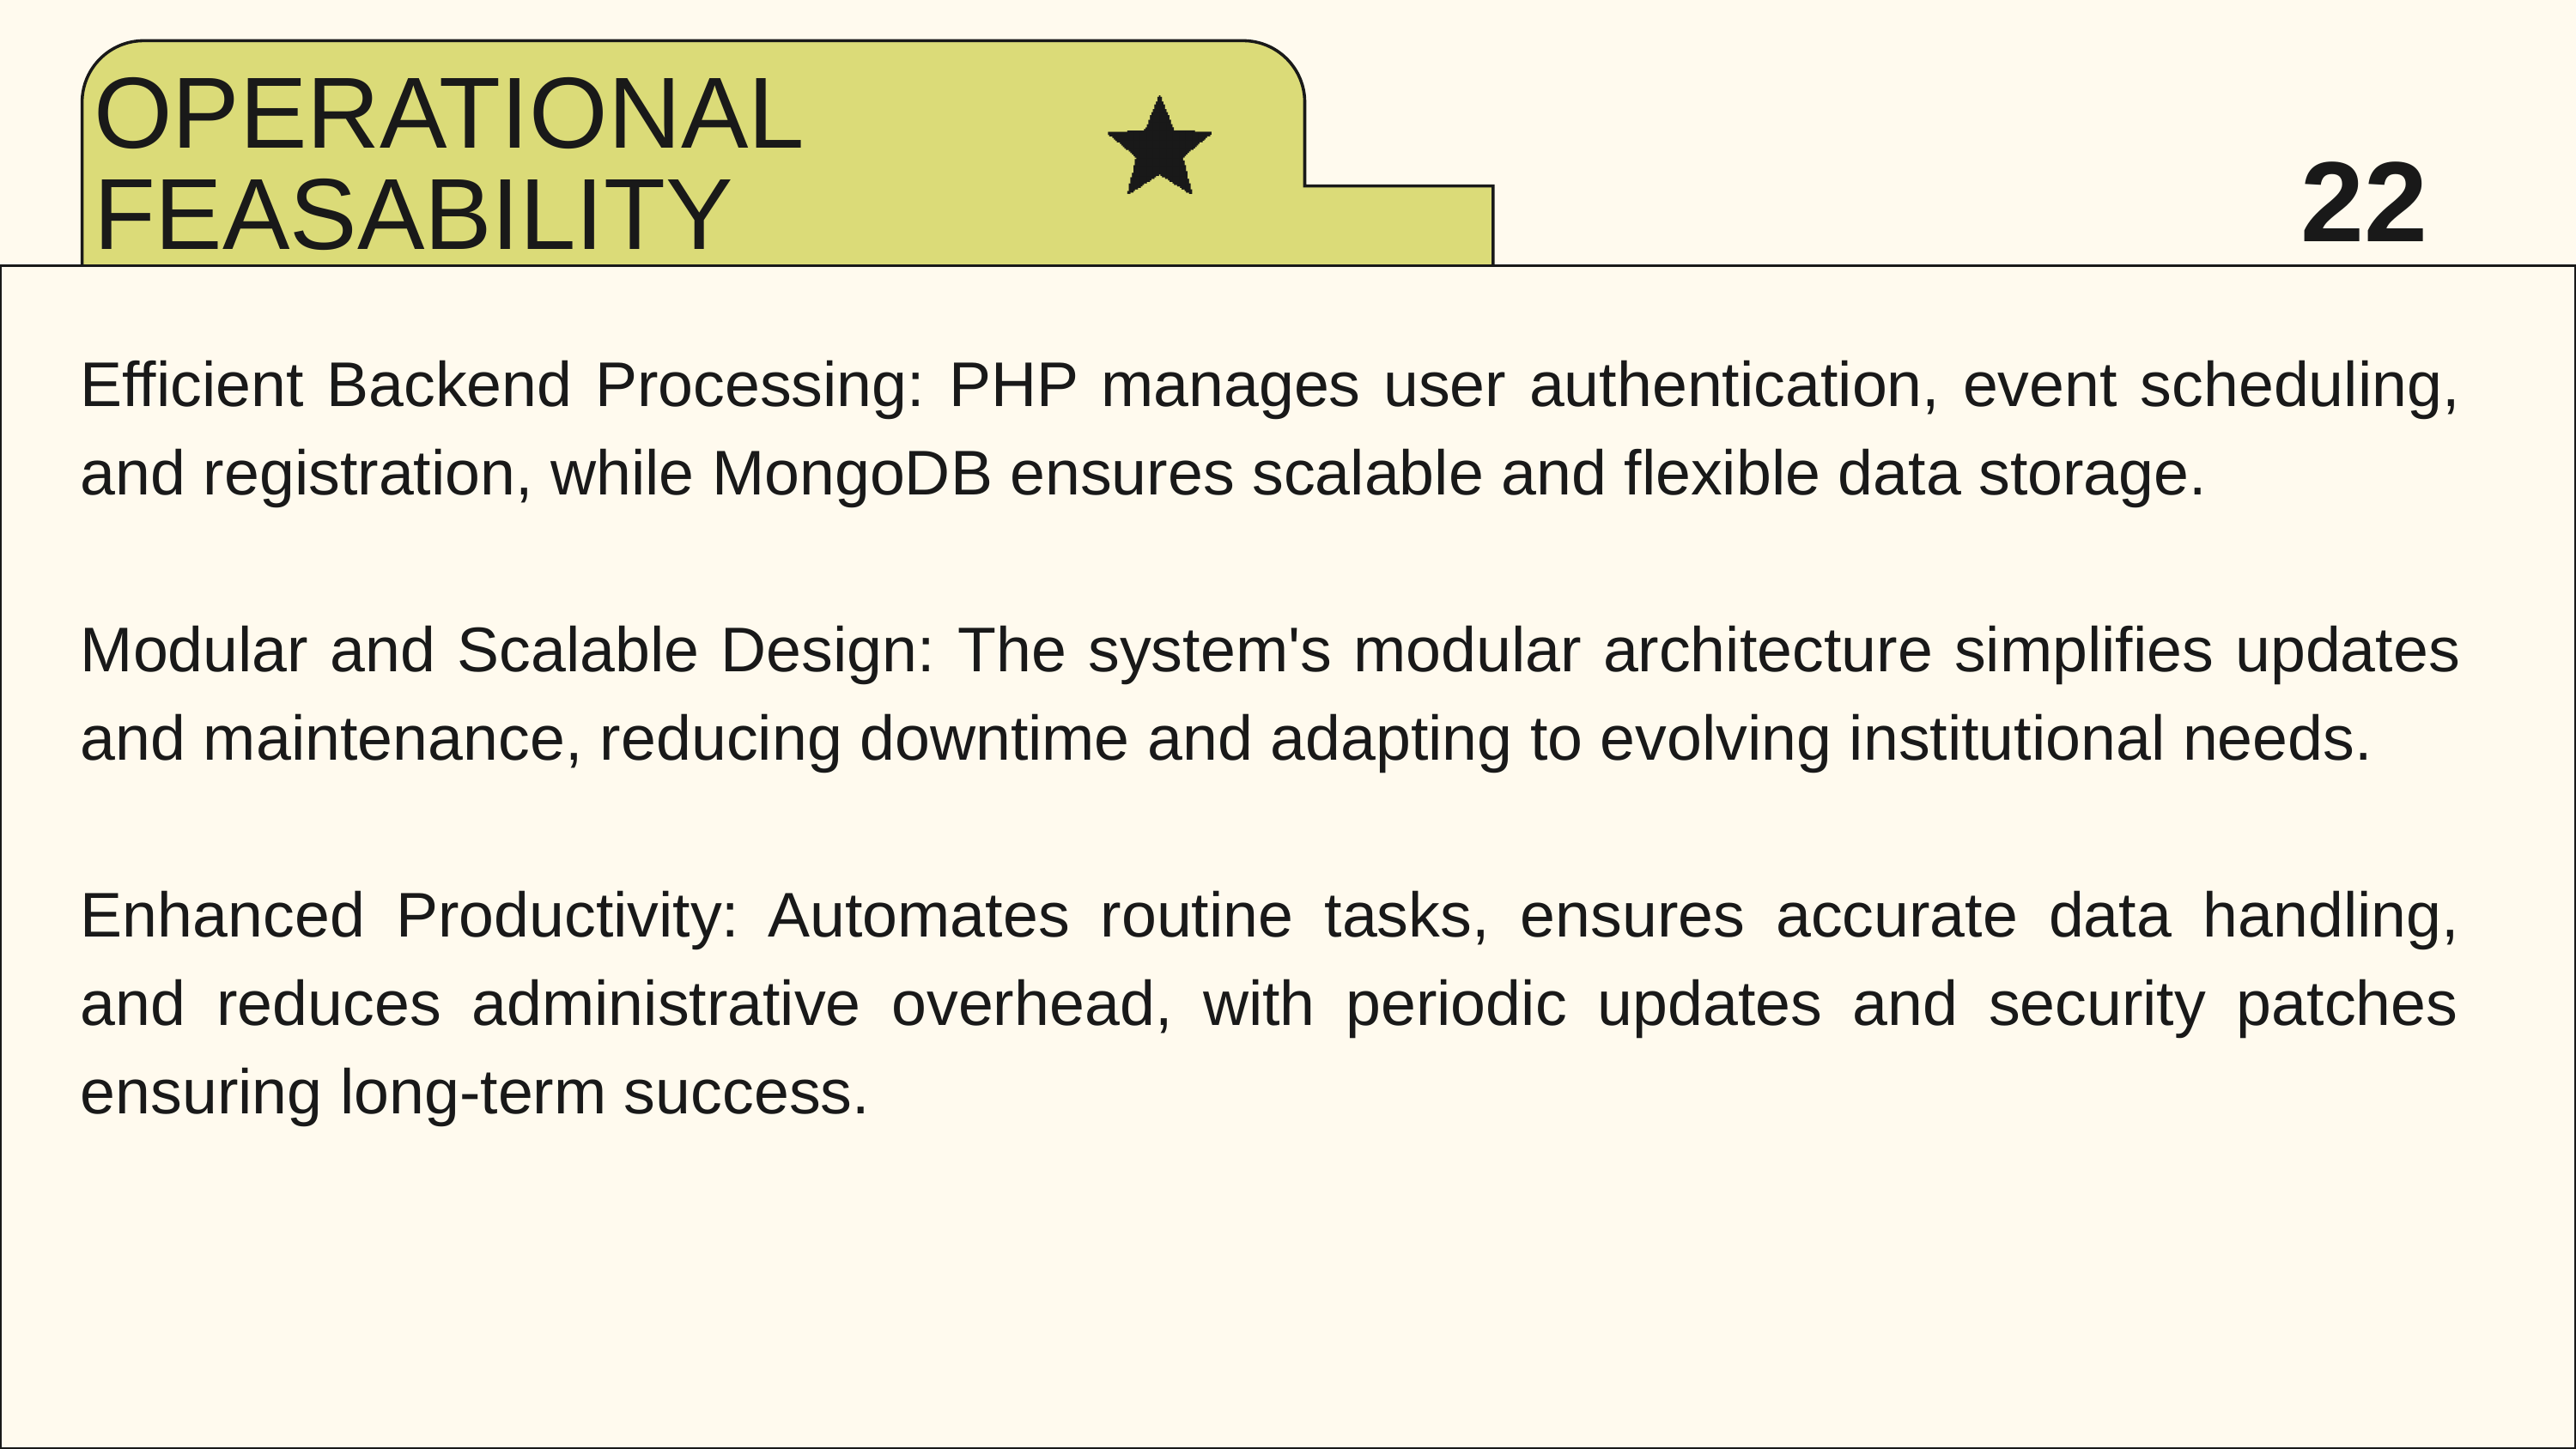

OPERATIONAL FEASABILITY

22

Efficient Backend Processing: PHP manages user authentication, event scheduling, and registration, while MongoDB ensures scalable and flexible data storage.

Modular and Scalable Design: The system's modular architecture simplifies updates and maintenance, reducing downtime and adapting to evolving institutional needs.

Enhanced Productivity: Automates routine tasks, ensures accurate data handling, and reduces administrative overhead, with periodic updates and security patches ensuring long-term success.